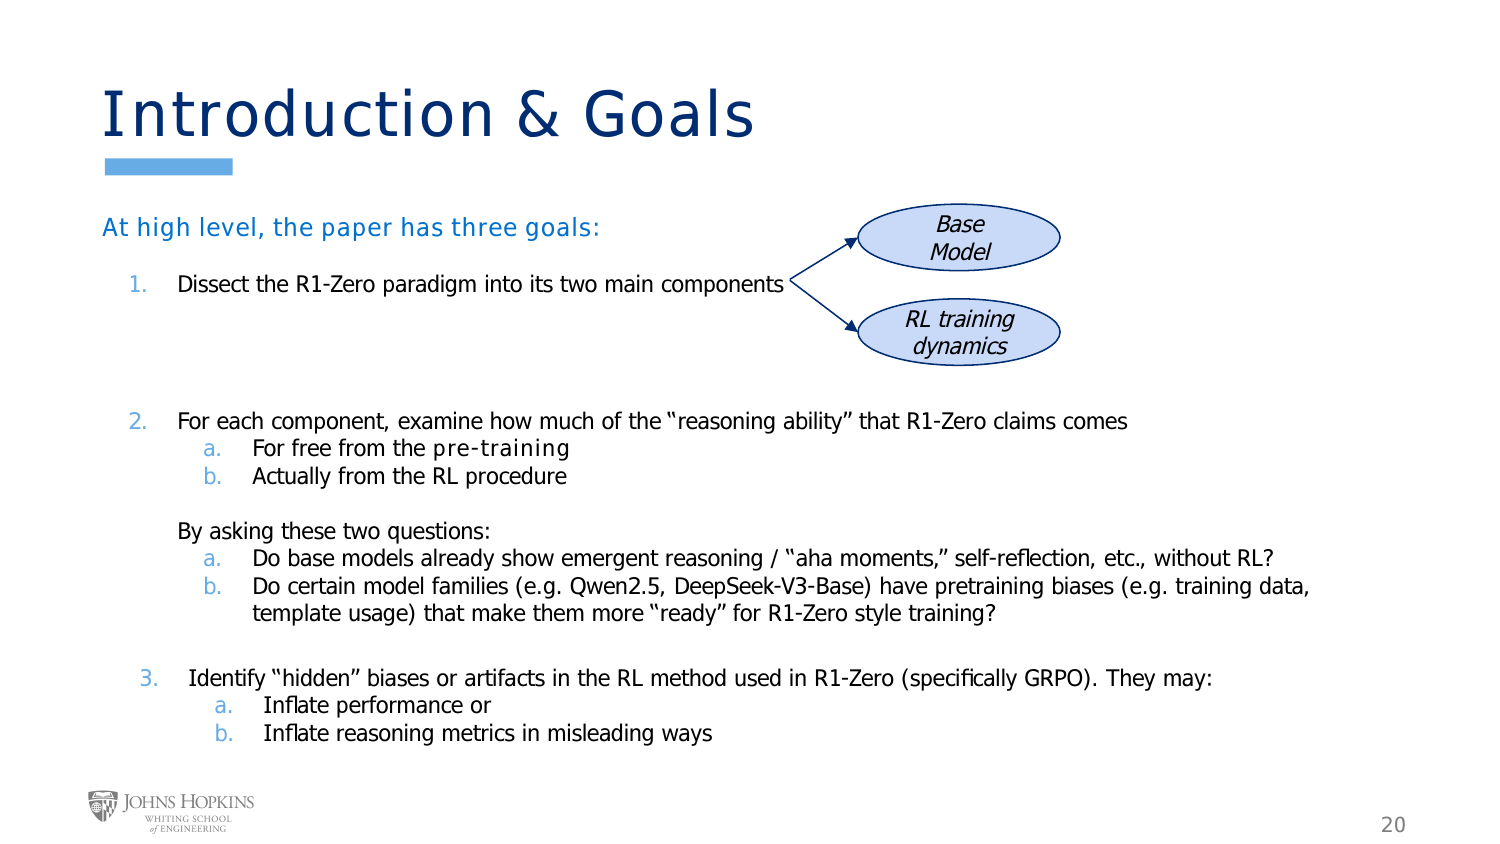

# Introduction & Goals
At high level, the paper has three goals:

Dissect the R1-Zero paradigm into its two main components

For each component, examine how much of the “reasoning ability” that R1-Zero claims comes
For free from the pre-training
Actually from the RL procedure
By asking these two questions:
Do base models already show emergent reasoning / “aha moments,” self-reflection, etc., without RL?
Do certain model families (e.g. Qwen2.5, DeepSeek-V3-Base) have pretraining biases (e.g. training data, template usage) that make them more “ready” for R1-Zero style training?

Base Model
RL training dynamics
ada
asdasd
Identify “hidden” biases or artifacts in the RL method used in R1-Zero (specifically GRPO). They may:
Inflate performance or
Inflate reasoning metrics in misleading ways